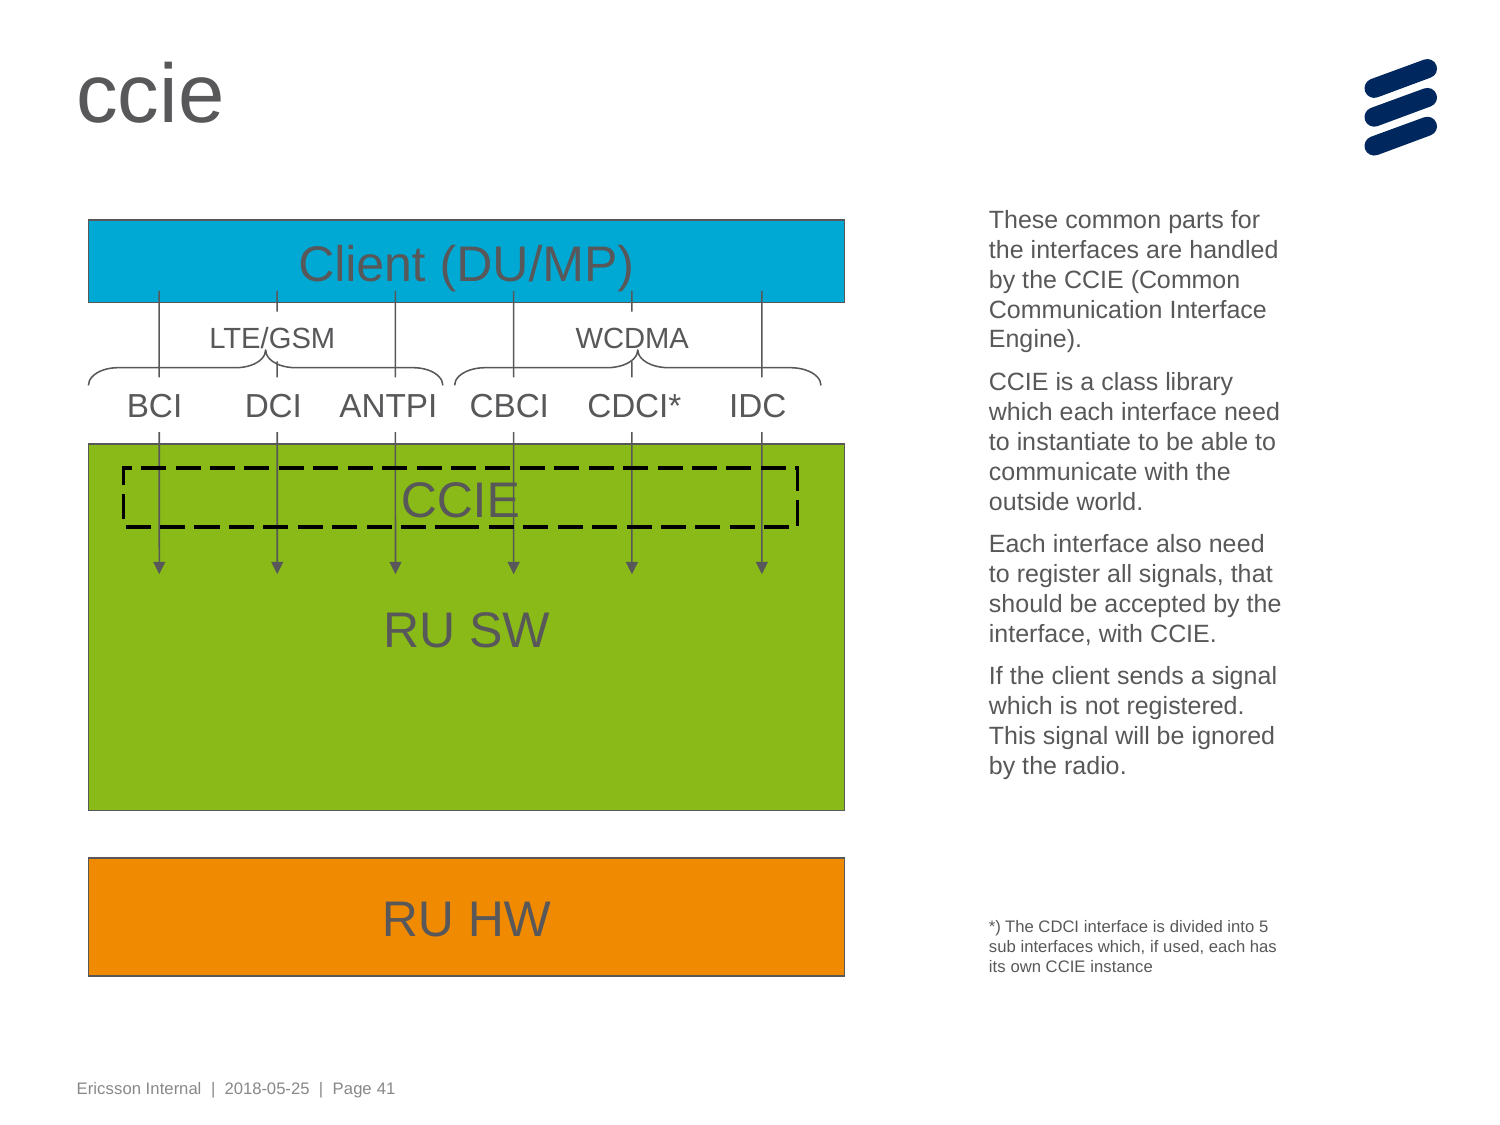

# ccie

These common parts for the interfaces are handled by the CCIE (Common Communication Interface Engine).
CCIE is a class library which each interface need to instantiate to be able to communicate with the outside world.
Each interface also need to register all signals, that should be accepted by the interface, with CCIE.
If the client sends a signal which is not registered. This signal will be ignored by the radio.

*) The CDCI interface is divided into 5 sub interfaces which, if used, each has its own CCIE instance
Client (DU/MP)

LTE/GSM
WCDMA
BCI
DCI
ANTPI
CBCI
CDCI*
IDC
RU SW
CCIE
RU HW